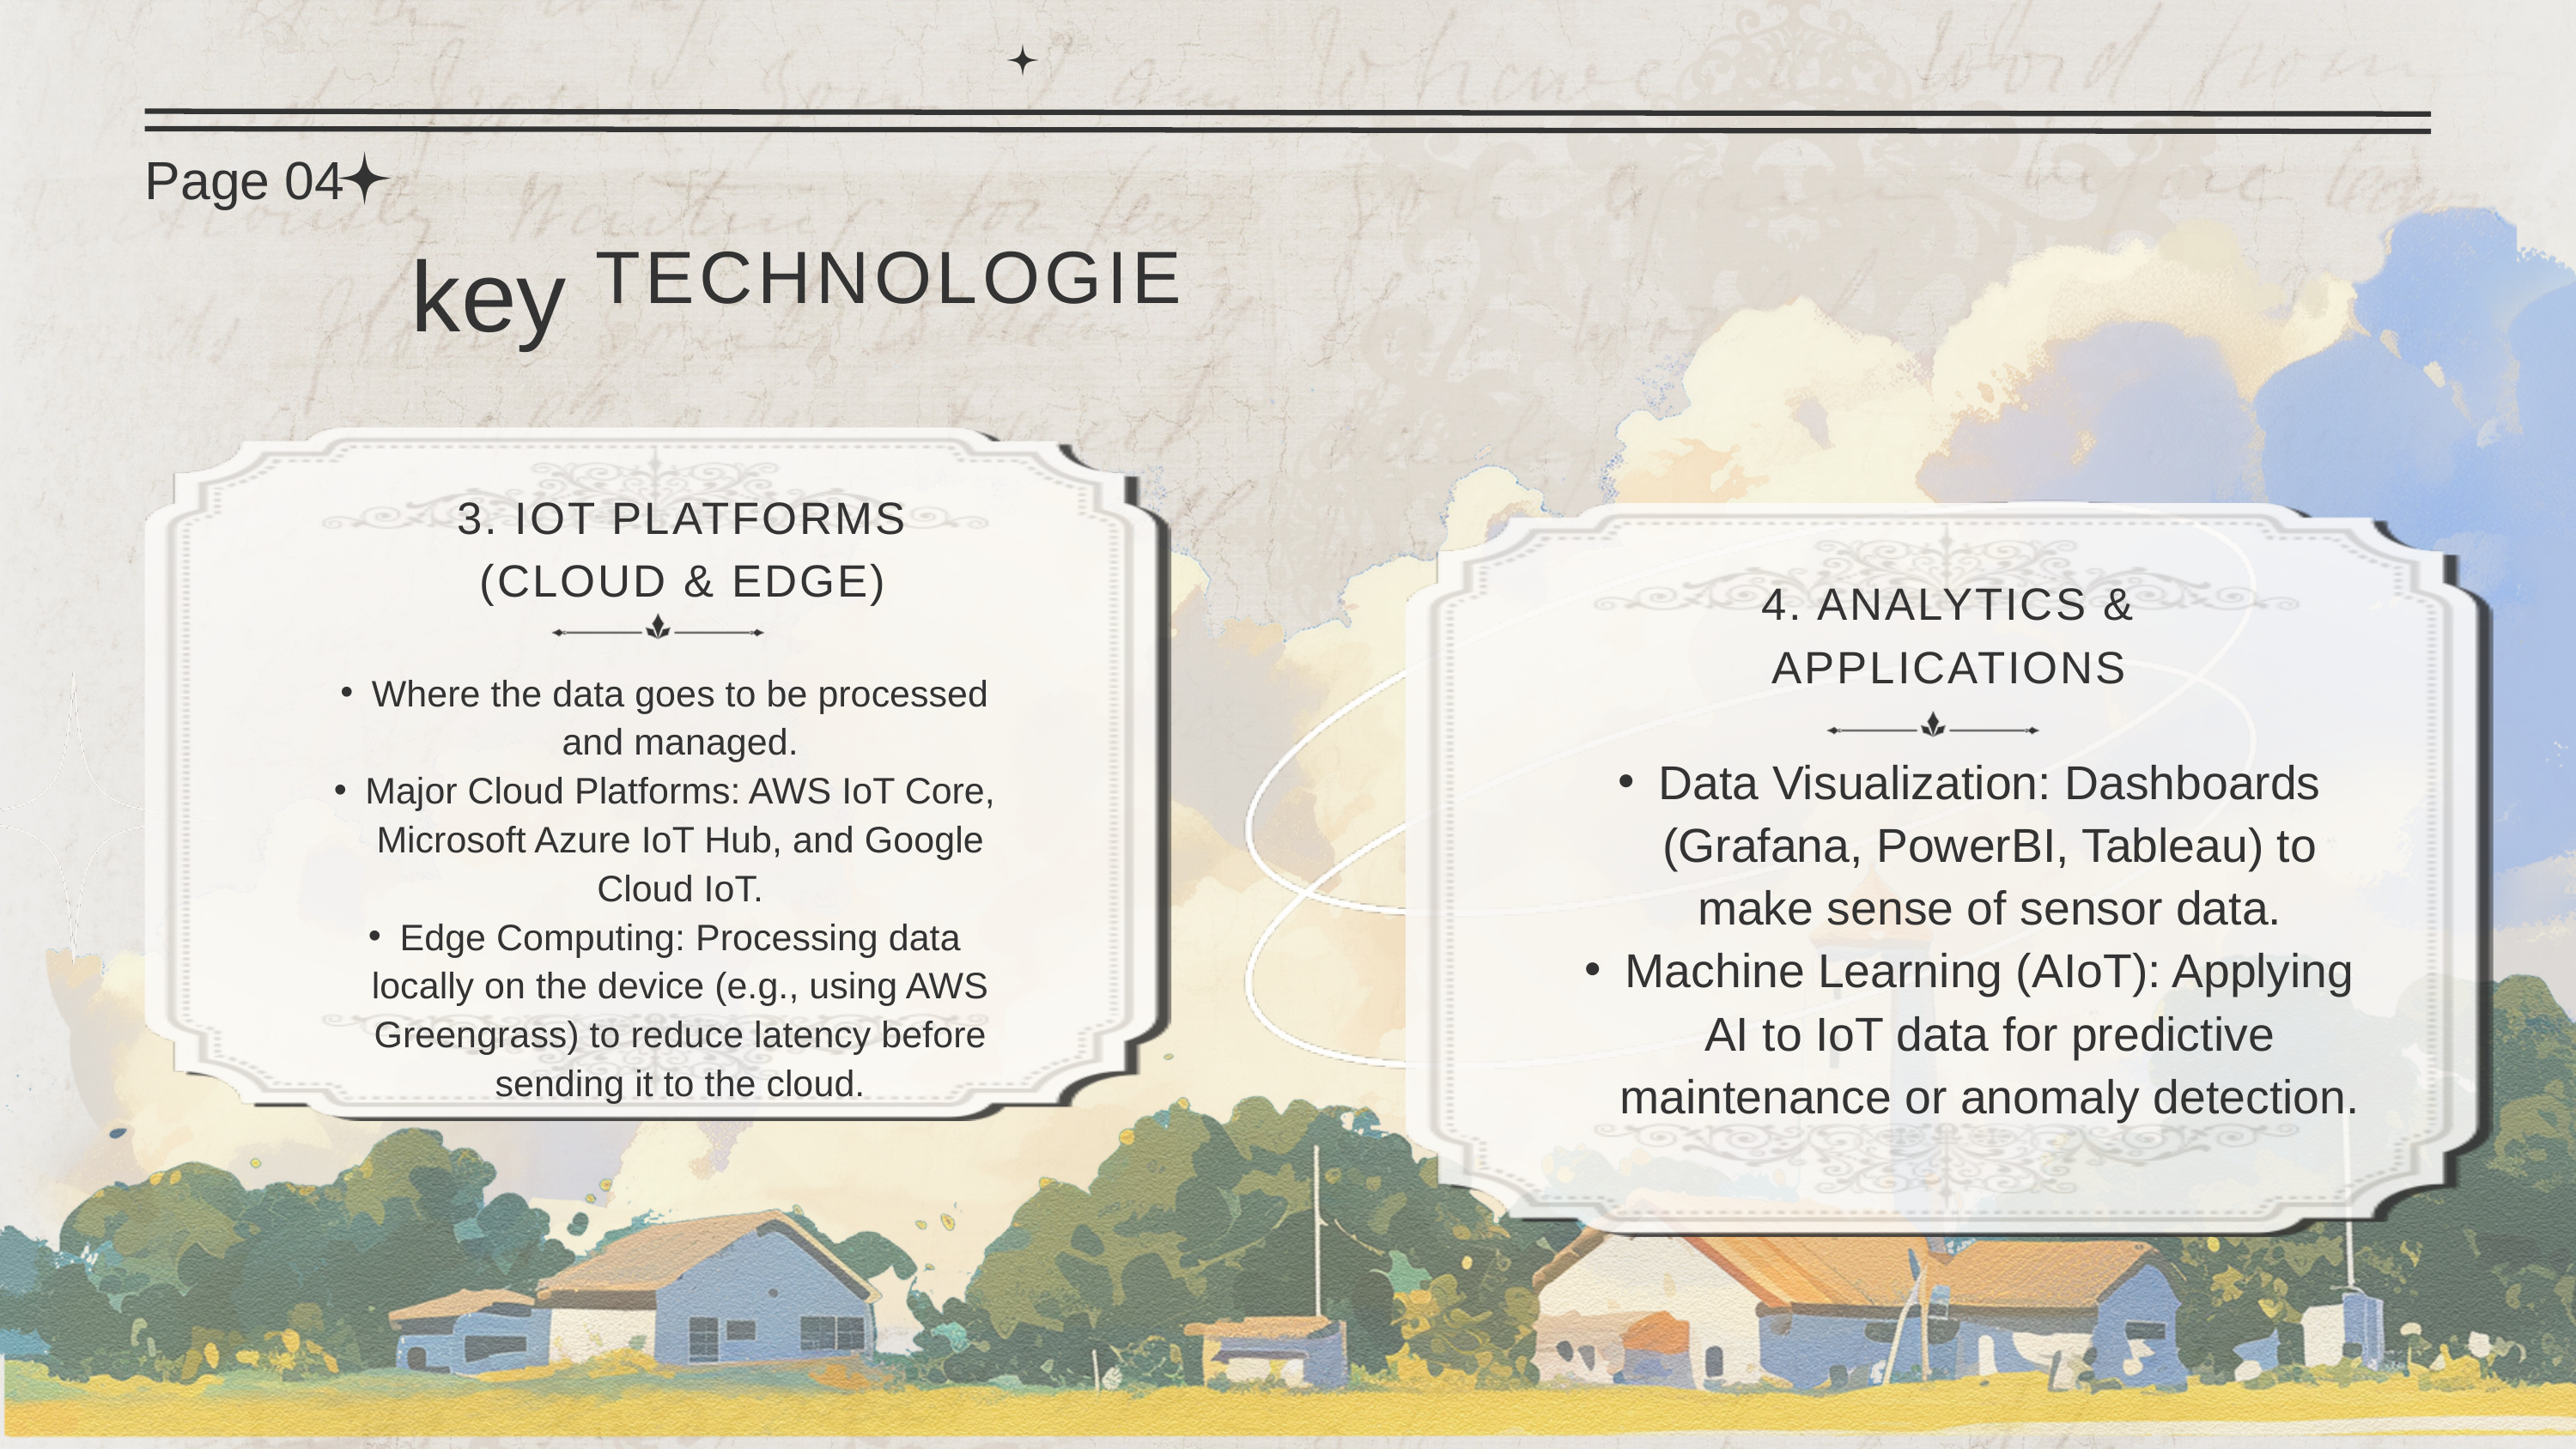

Page 04

key
 TECHNOLOGIE

3. IOT PLATFORMS (CLOUD & EDGE)

4. ANALYTICS & APPLICATIONS

Where the data goes to be processed and managed.
Major Cloud Platforms: AWS IoT Core, Microsoft Azure IoT Hub, and Google Cloud IoT.
Edge Computing: Processing data locally on the device (e.g., using AWS Greengrass) to reduce latency before sending it to the cloud.

Data Visualization: Dashboards (Grafana, PowerBI, Tableau) to make sense of sensor data.
Machine Learning (AIoT): Applying AI to IoT data for predictive maintenance or anomaly detection.